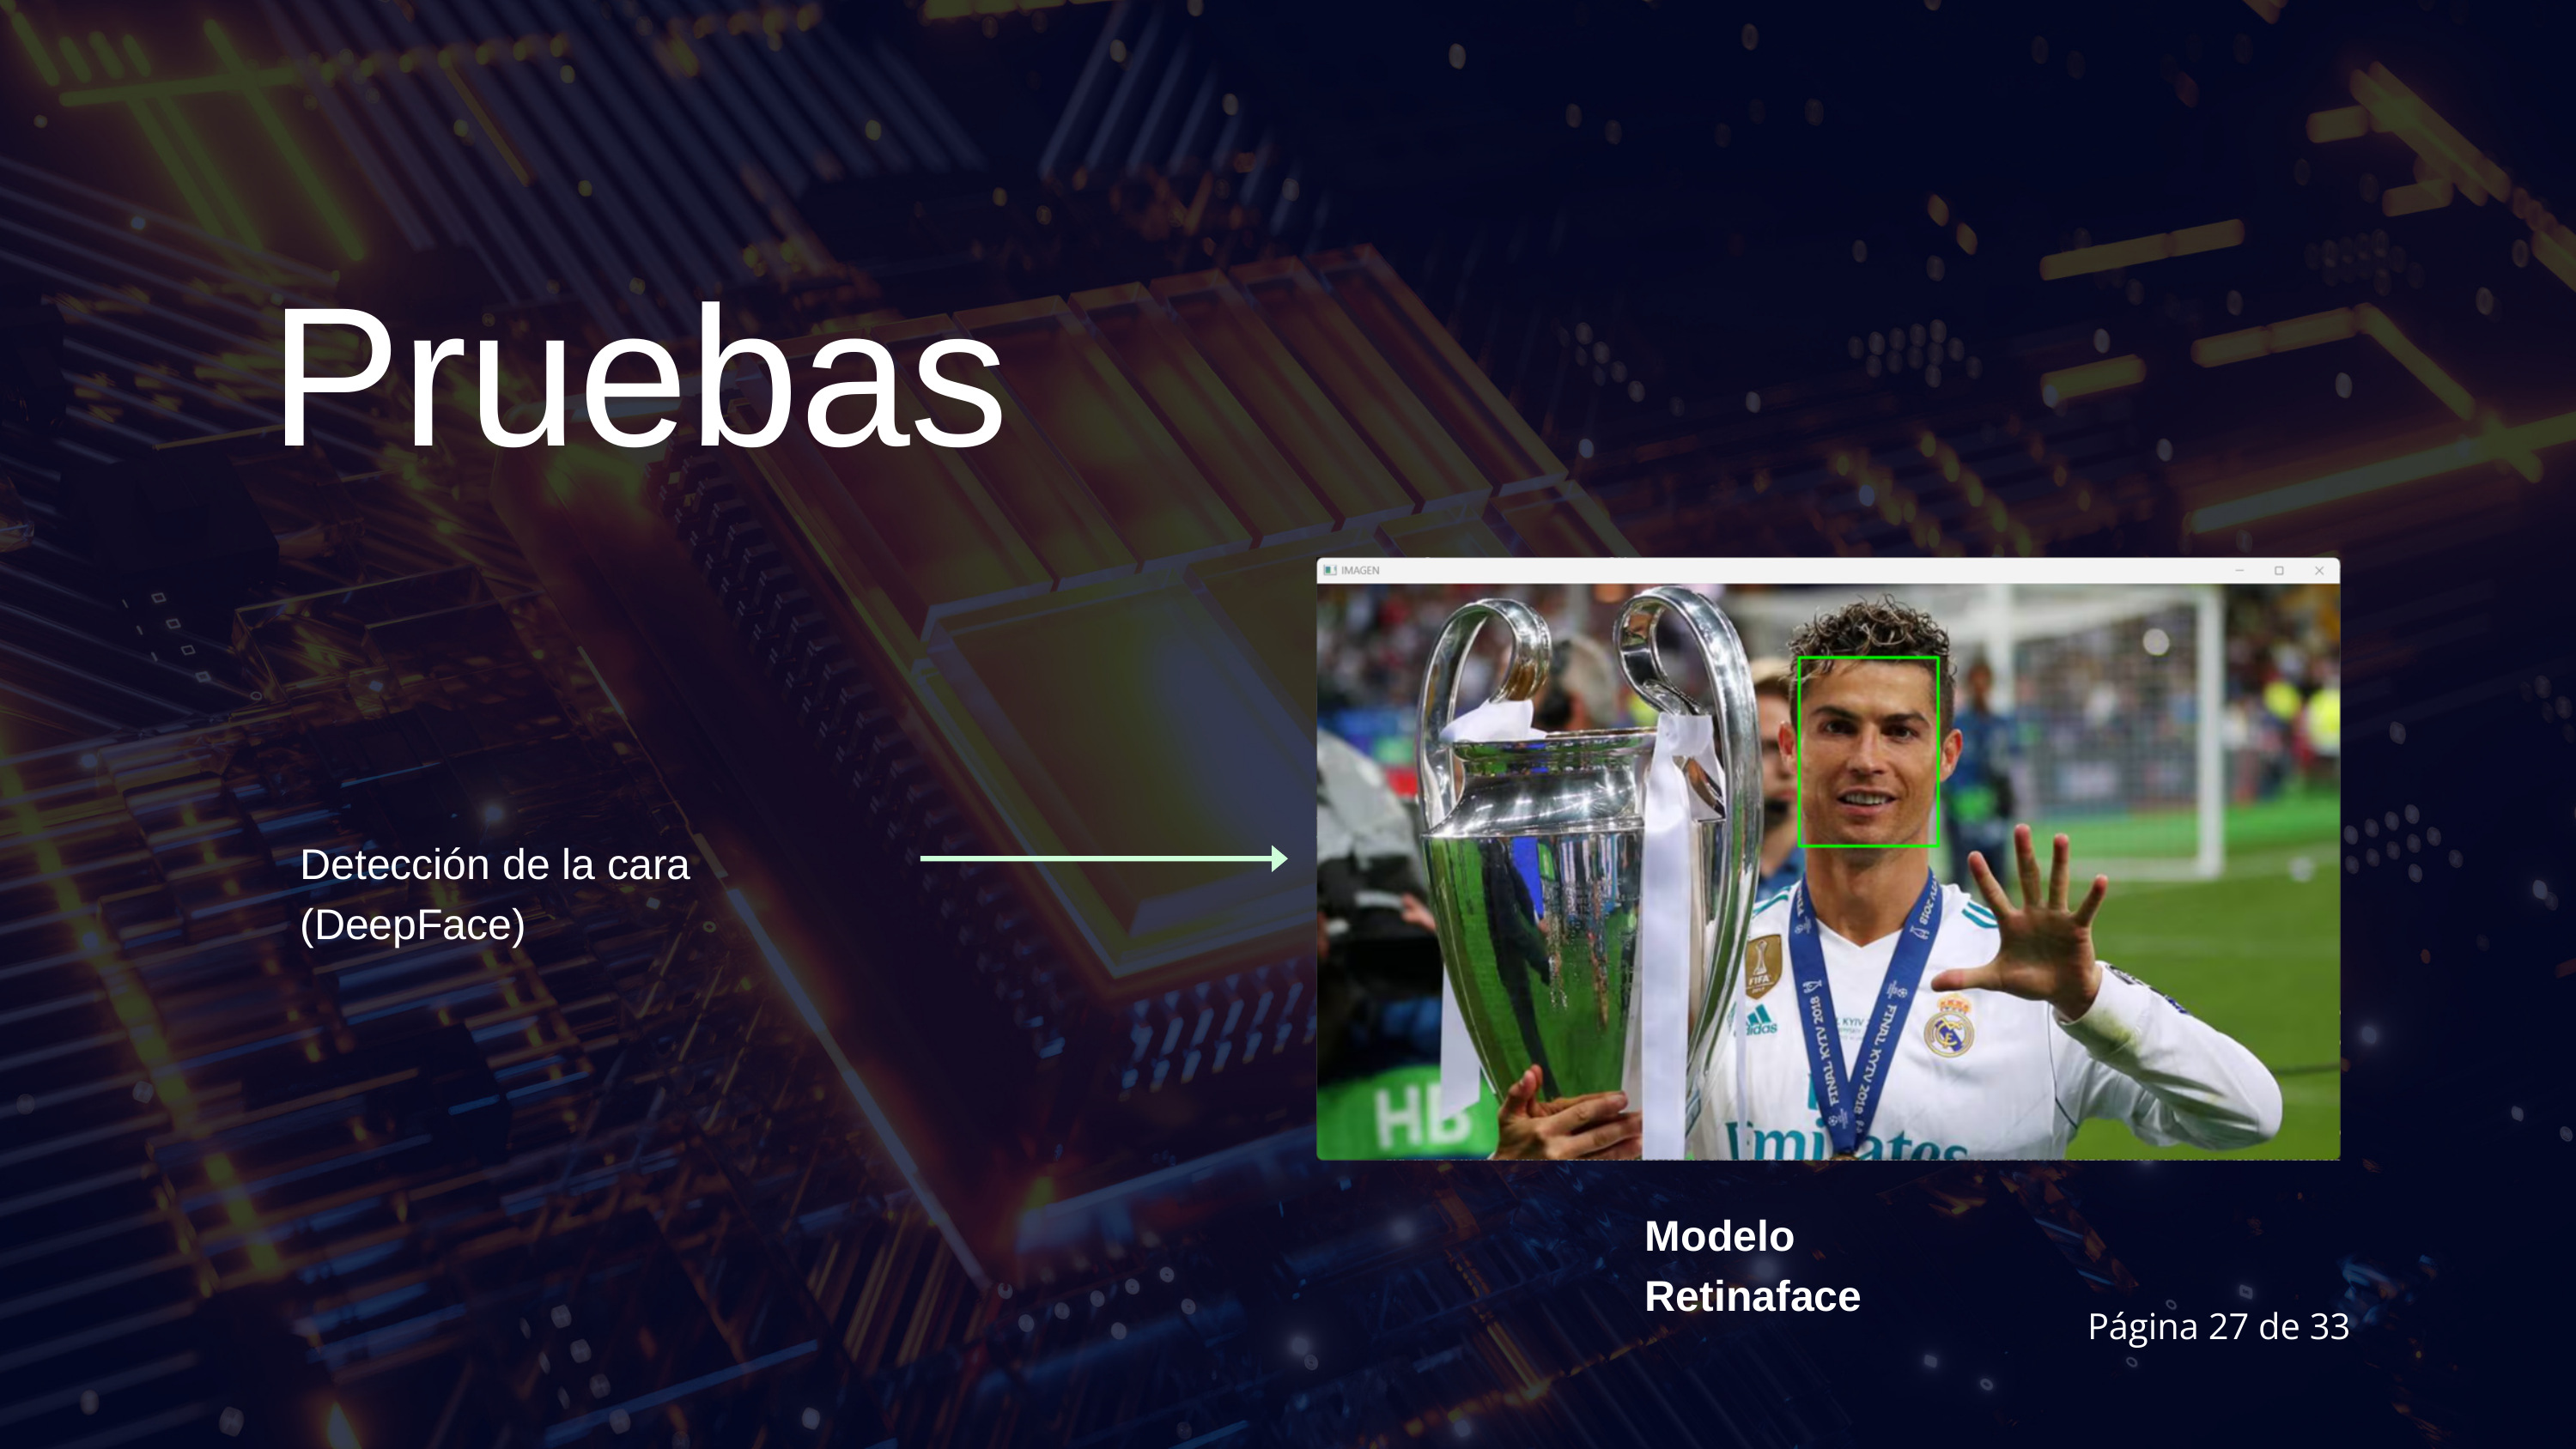

Pruebas

Detección de la cara (DeepFace)

Modelo Retinaface
Página 27 de 33